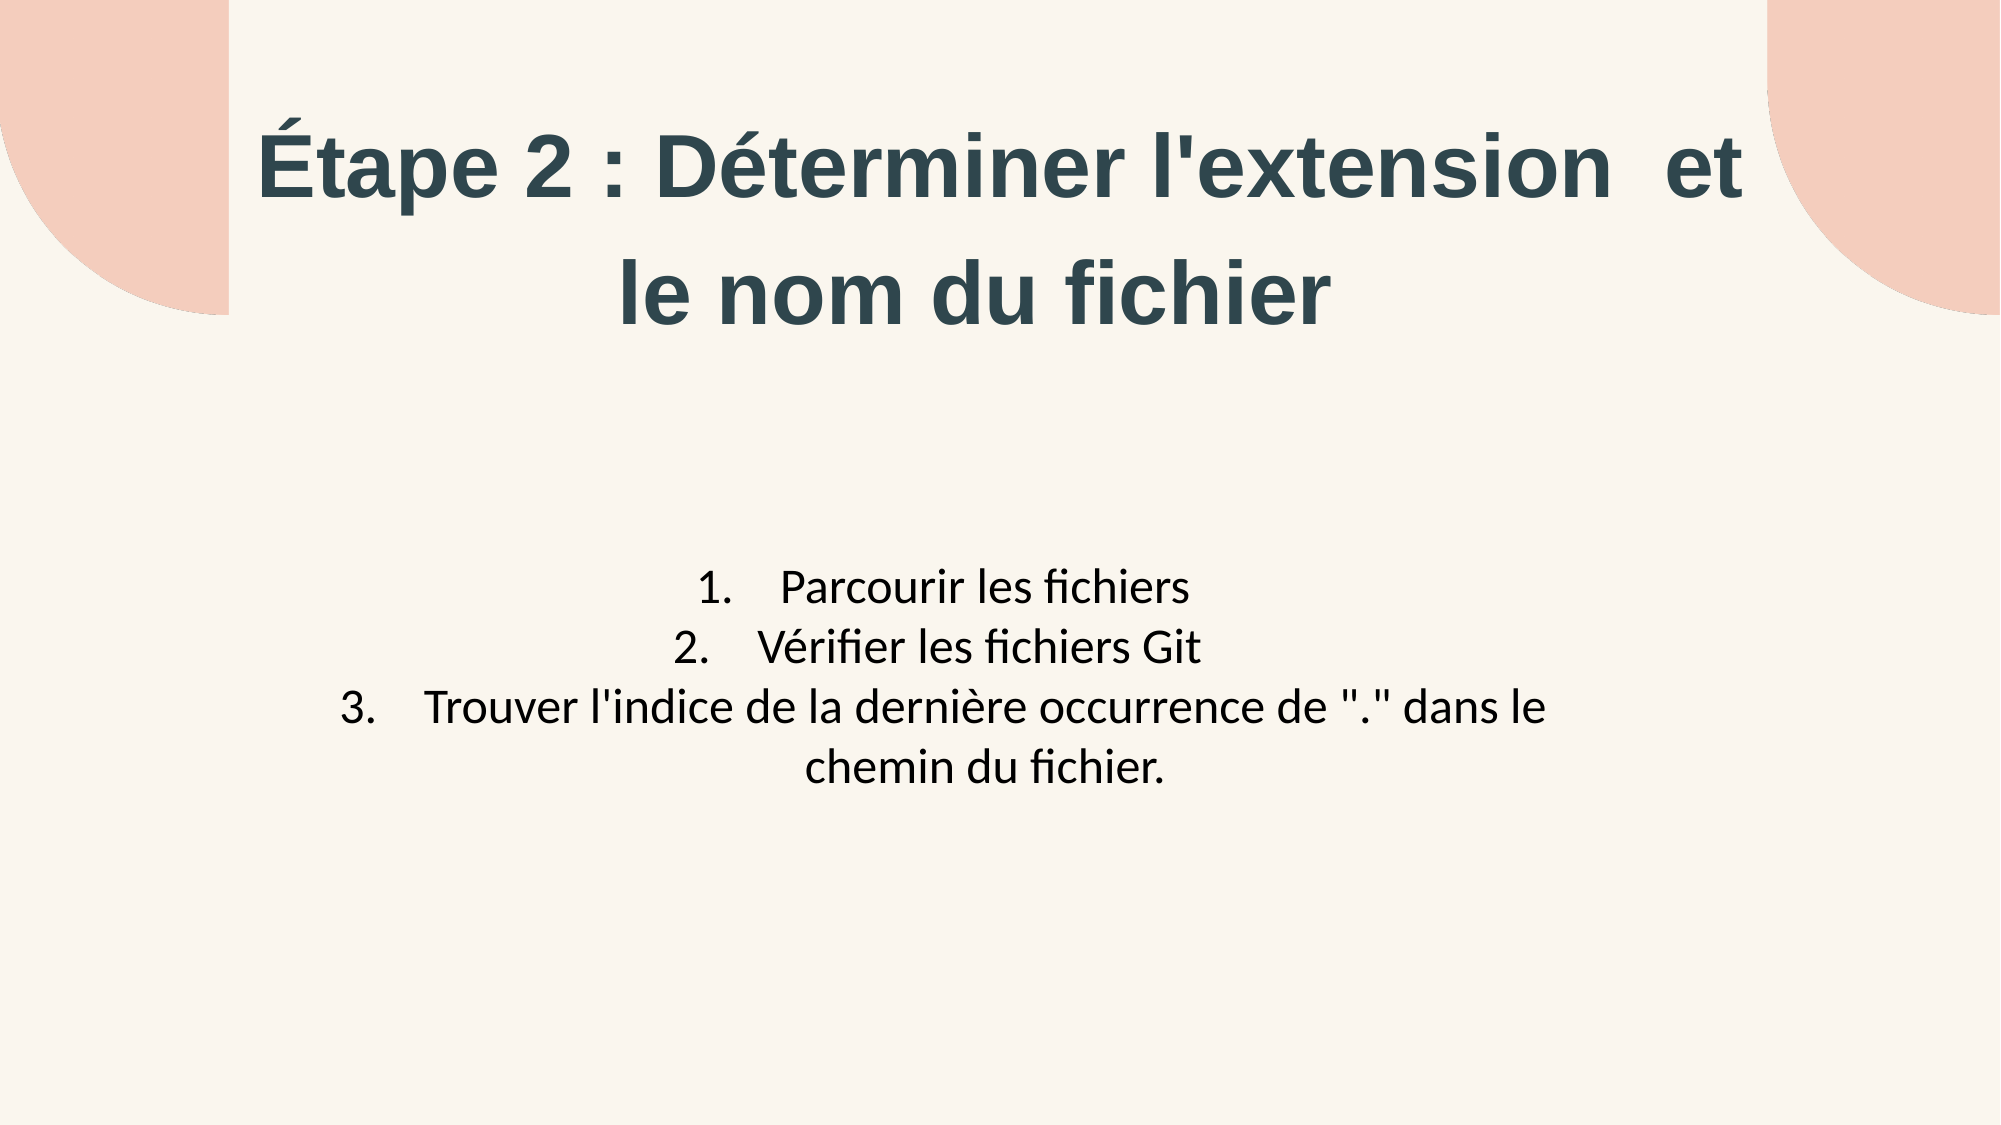

Étape 2 : Déterminer l'extension  et le nom du fichier

Parcourir les fichiers
Vérifier les fichiers Git
Trouver l'indice de la dernière occurrence de "." dans le chemin du fichier.